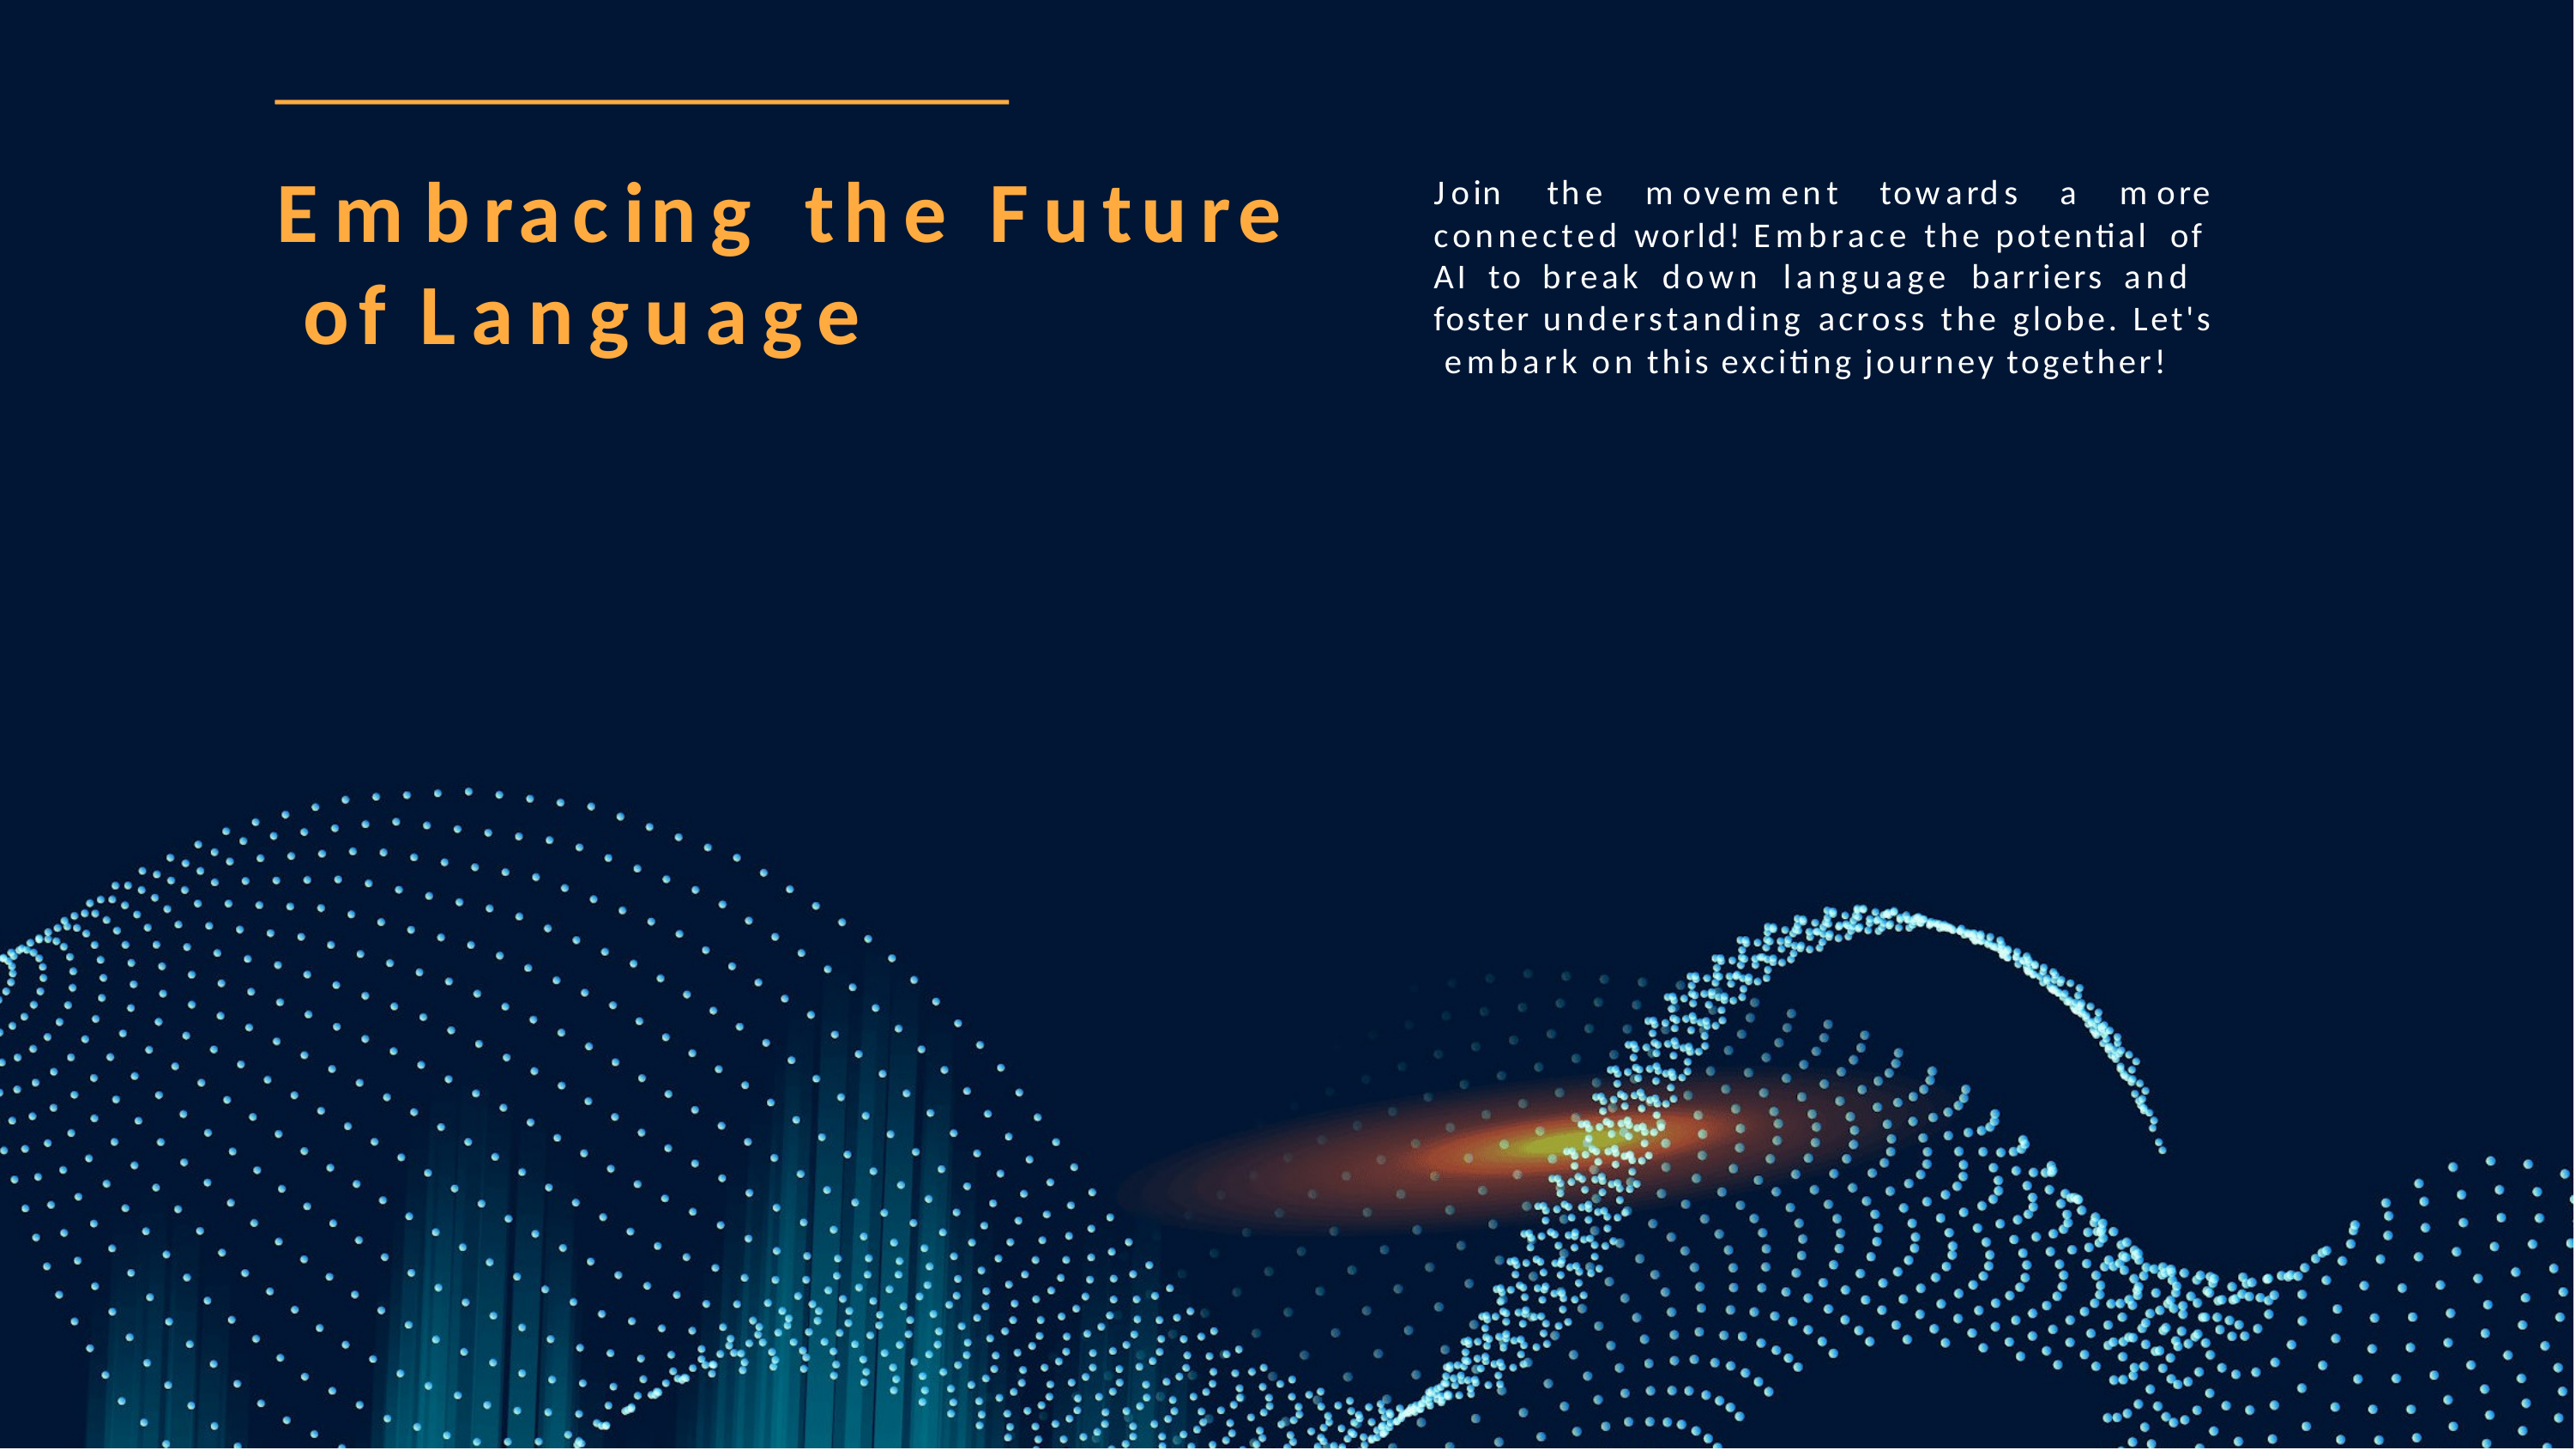

# Embracing	the	Future  of Language
Join	the	movement	towards	a	more
connected world! Embrace the potential of
AI to break down language barriers and  foster understanding across the globe. Let's  embark on this exciting journey together!